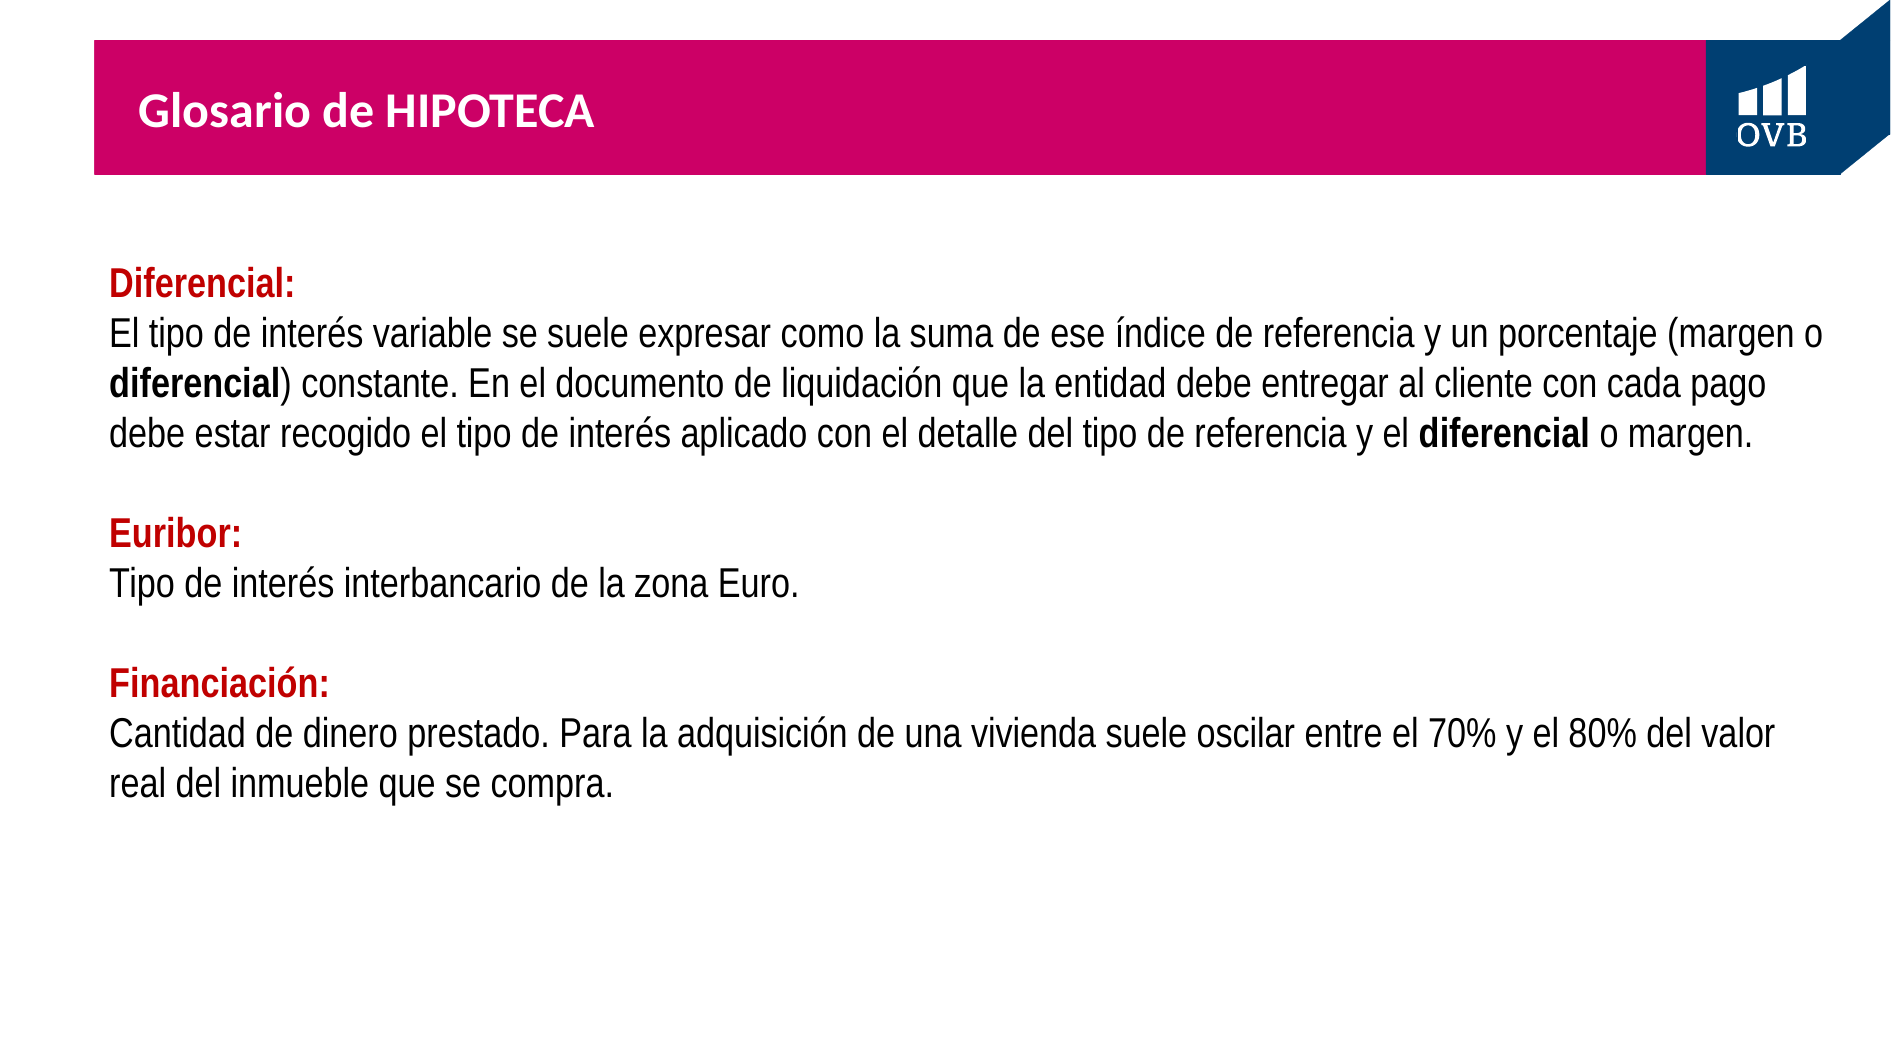

# Glosario de HIPOTECA
Diferencial:
El tipo de interés variable se suele expresar como la suma de ese índice de referencia y un porcentaje (margen o diferencial) constante. En el documento de liquidación que la entidad debe entregar al cliente con cada pago debe estar recogido el tipo de interés aplicado con el detalle del tipo de referencia y el diferencial o margen.
Euribor:
Tipo de interés interbancario de la zona Euro.

Financiación:
Cantidad de dinero prestado. Para la adquisición de una vivienda suele oscilar entre el 70% y el 80% del valor real del inmueble que se compra.